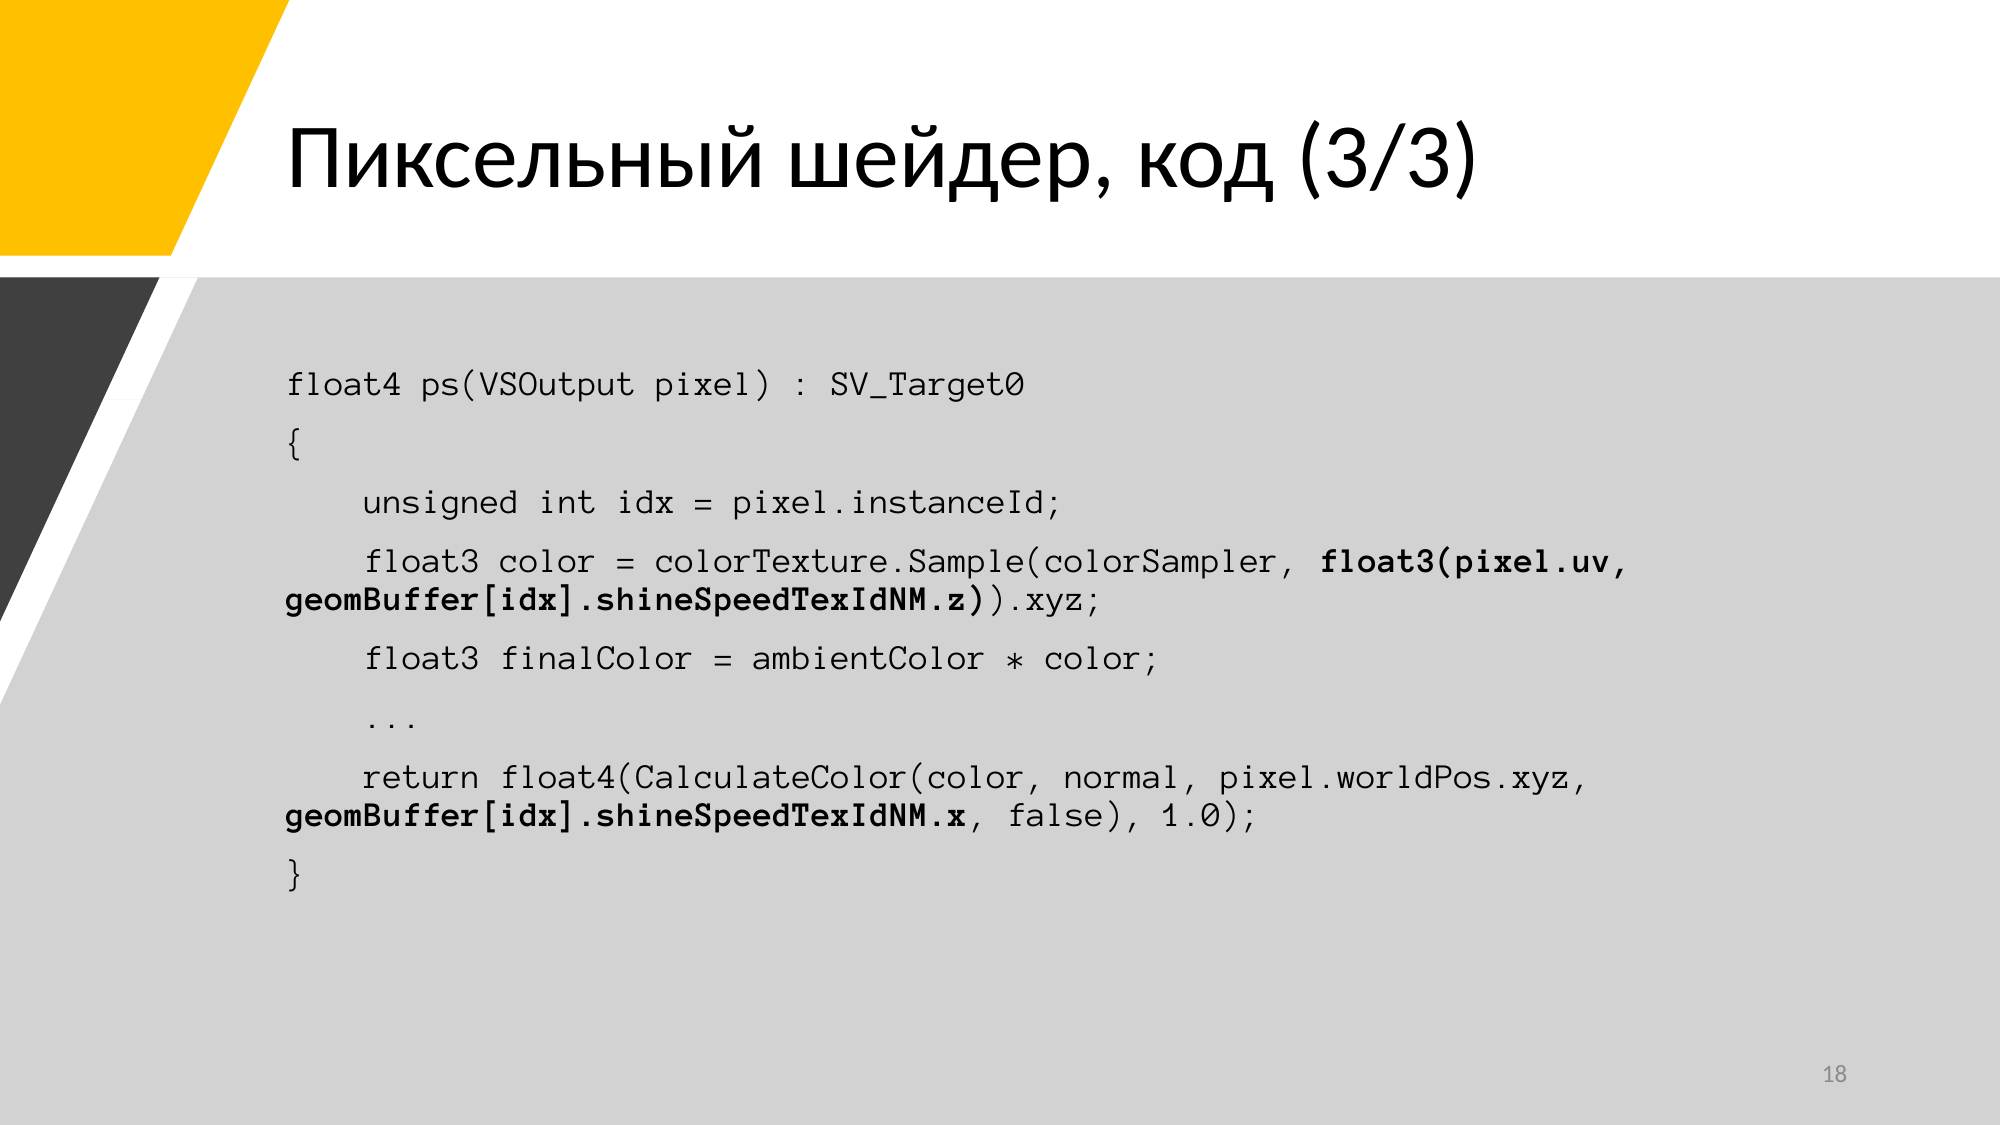

# Пиксельный шейдер, код (3/3)

float4 ps(VSOutput pixel) : SV_Target0
{
    unsigned int idx = pixel.instanceId;
    float3 color = colorTexture.Sample(colorSampler, float3(pixel.uv, geomBuffer[idx].shineSpeedTexIdNM.z)).xyz;
    float3 finalColor = ambientColor * color;
    ...
    return float4(CalculateColor(color, normal, pixel.worldPos.xyz, geomBuffer[idx].shineSpeedTexIdNM.x, false), 1.0);
}

18